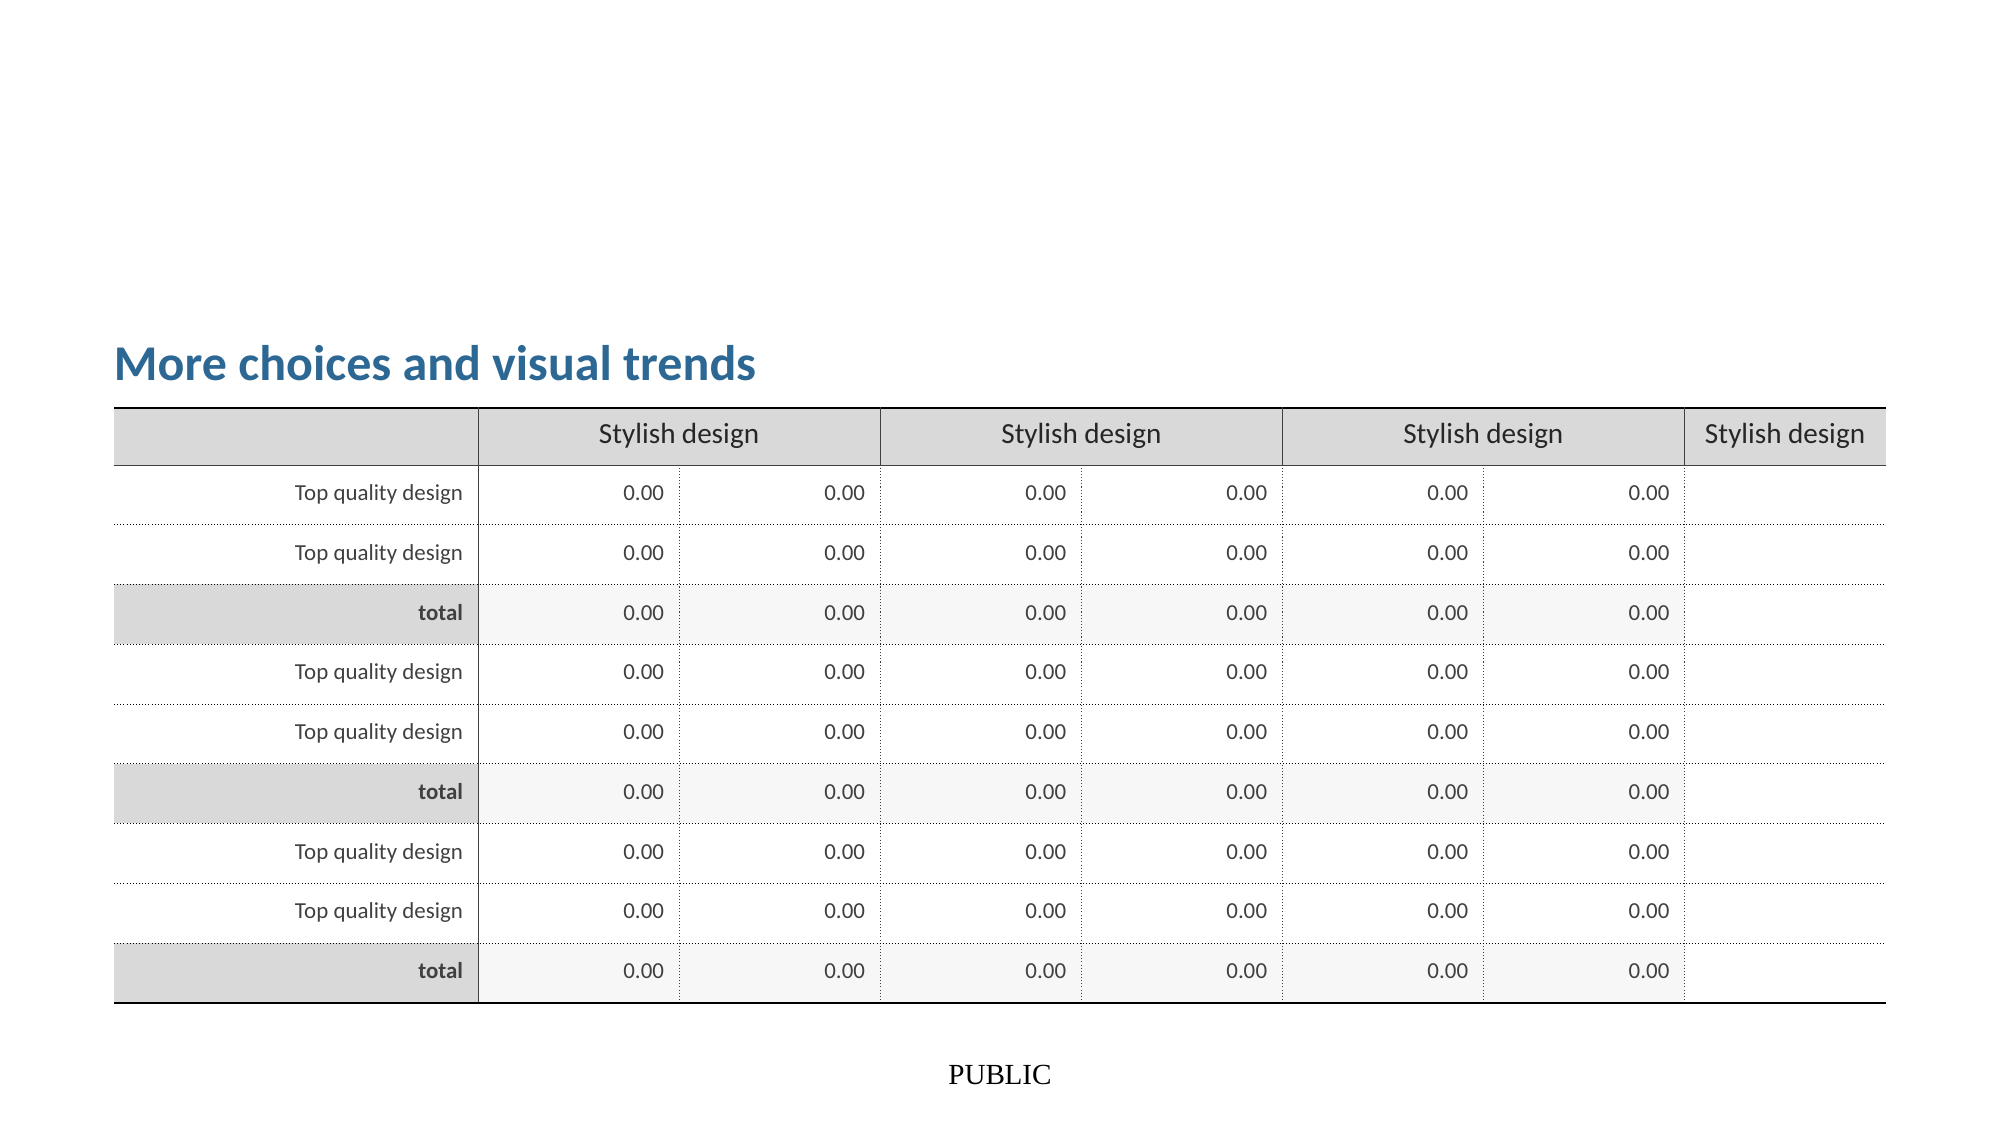

Slide main title
More choices and visual trends
|  | Stylish design |  | Stylish design |  | Stylish design |  | Stylish design |
| --- | --- | --- | --- | --- | --- | --- | --- |
| Top quality design | 0.00 | 0.00 | 0.00 | 0.00 | 0.00 | 0.00 |  |
| Top quality design | 0.00 | 0.00 | 0.00 | 0.00 | 0.00 | 0.00 |  |
| total | 0.00 | 0.00 | 0.00 | 0.00 | 0.00 | 0.00 |  |
| Top quality design | 0.00 | 0.00 | 0.00 | 0.00 | 0.00 | 0.00 |  |
| Top quality design | 0.00 | 0.00 | 0.00 | 0.00 | 0.00 | 0.00 |  |
| total | 0.00 | 0.00 | 0.00 | 0.00 | 0.00 | 0.00 |  |
| Top quality design | 0.00 | 0.00 | 0.00 | 0.00 | 0.00 | 0.00 |  |
| Top quality design | 0.00 | 0.00 | 0.00 | 0.00 | 0.00 | 0.00 |  |
| total | 0.00 | 0.00 | 0.00 | 0.00 | 0.00 | 0.00 |  |
PUBLIC